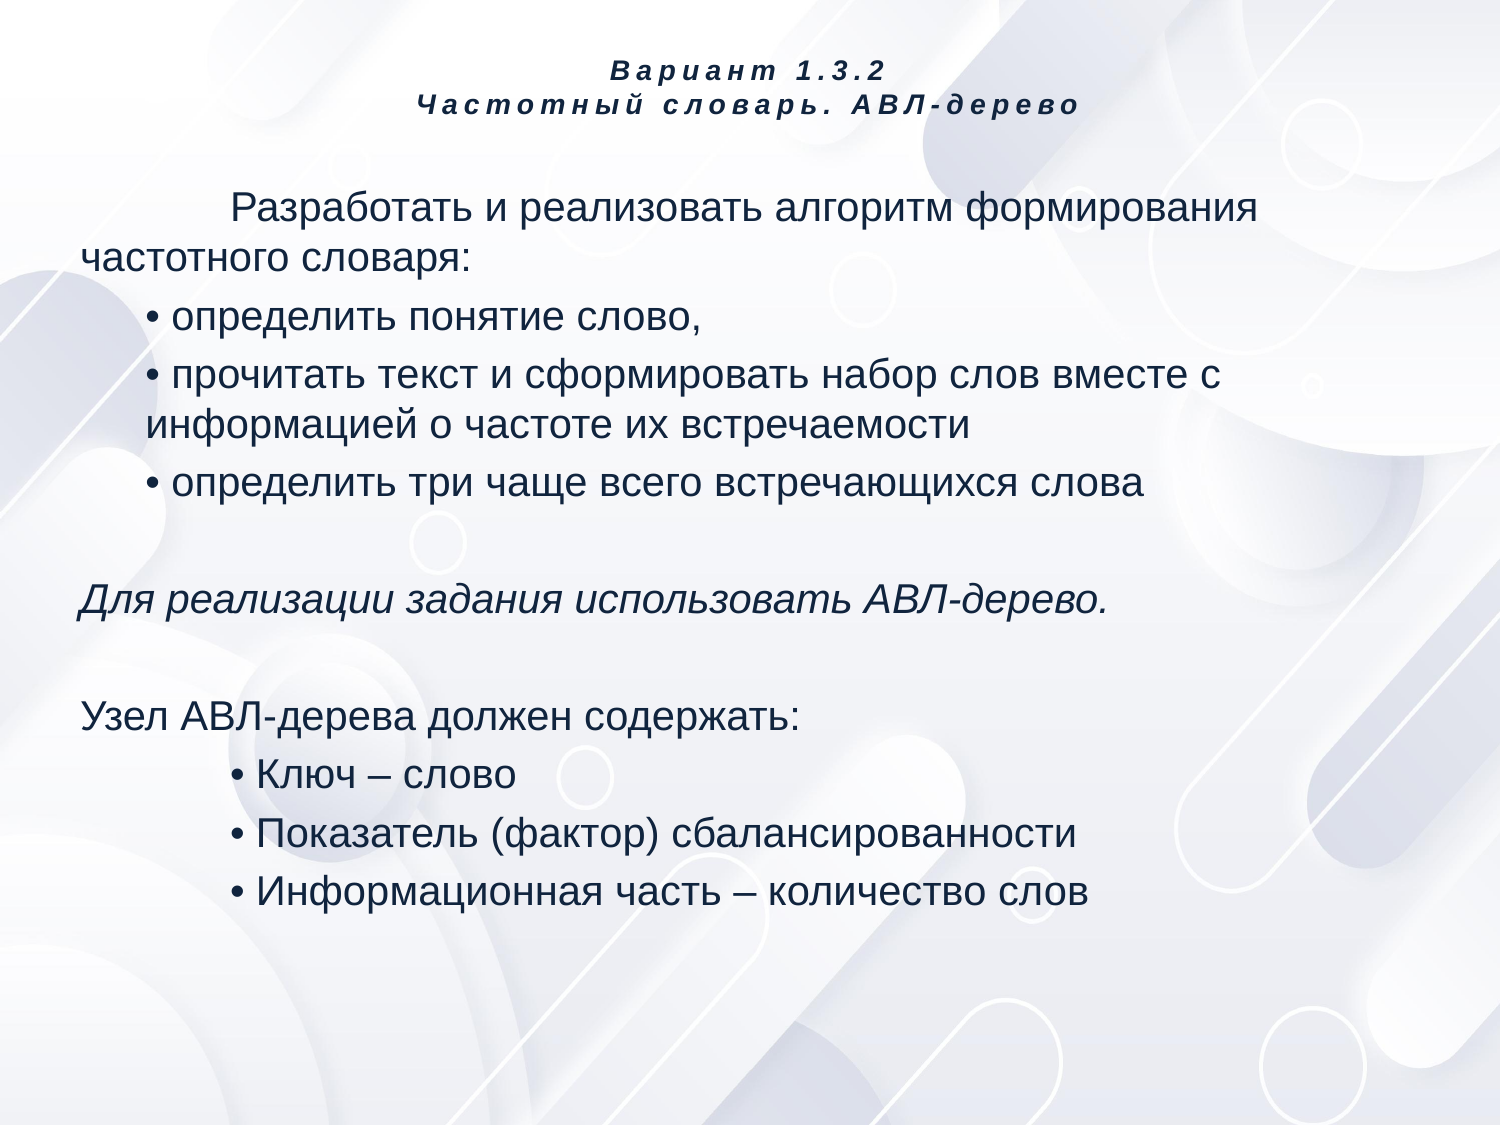

# Вариант 1.3.2 Частотный словарь. АВЛ-дерево
	Разработать и реализовать алгоритм формирования частотного словаря:
• определить понятие слово,
• прочитать текст и сформировать набор слов вместе с информацией о частоте их встречаемости
• определить три чаще всего встречающихся слова

Для реализации задания использовать АВЛ-дерево.

Узел АВЛ-дерева должен содержать:
	• Ключ – слово
	• Показатель (фактор) сбалансированности
	• Информационная часть – количество слов